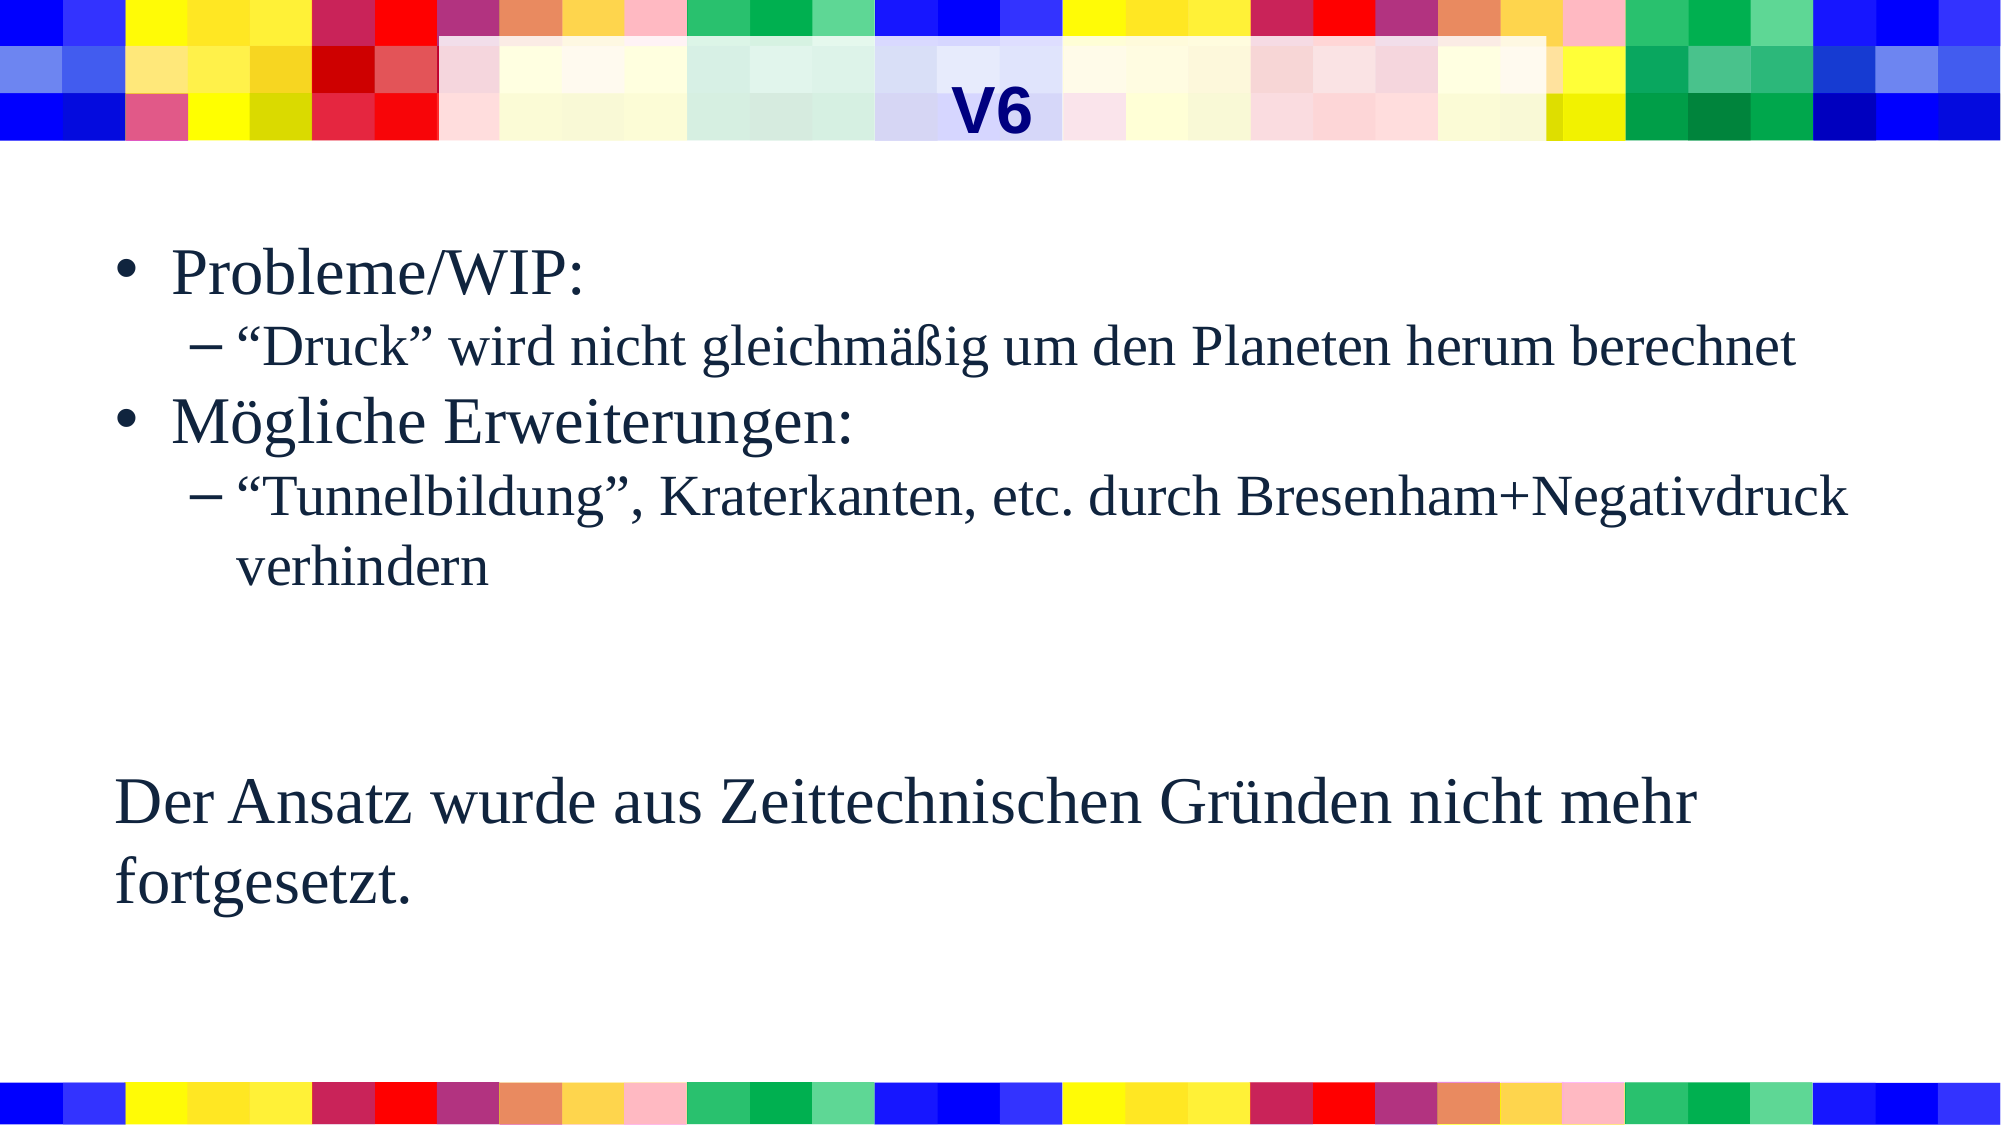

# V6
Probleme/WIP:
“Druck” wird nicht gleichmäßig um den Planeten herum berechnet
Mögliche Erweiterungen:
“Tunnelbildung”, Kraterkanten, etc. durch Bresenham+Negativdruck verhindern

Der Ansatz wurde aus Zeittechnischen Gründen nicht mehr fortgesetzt.